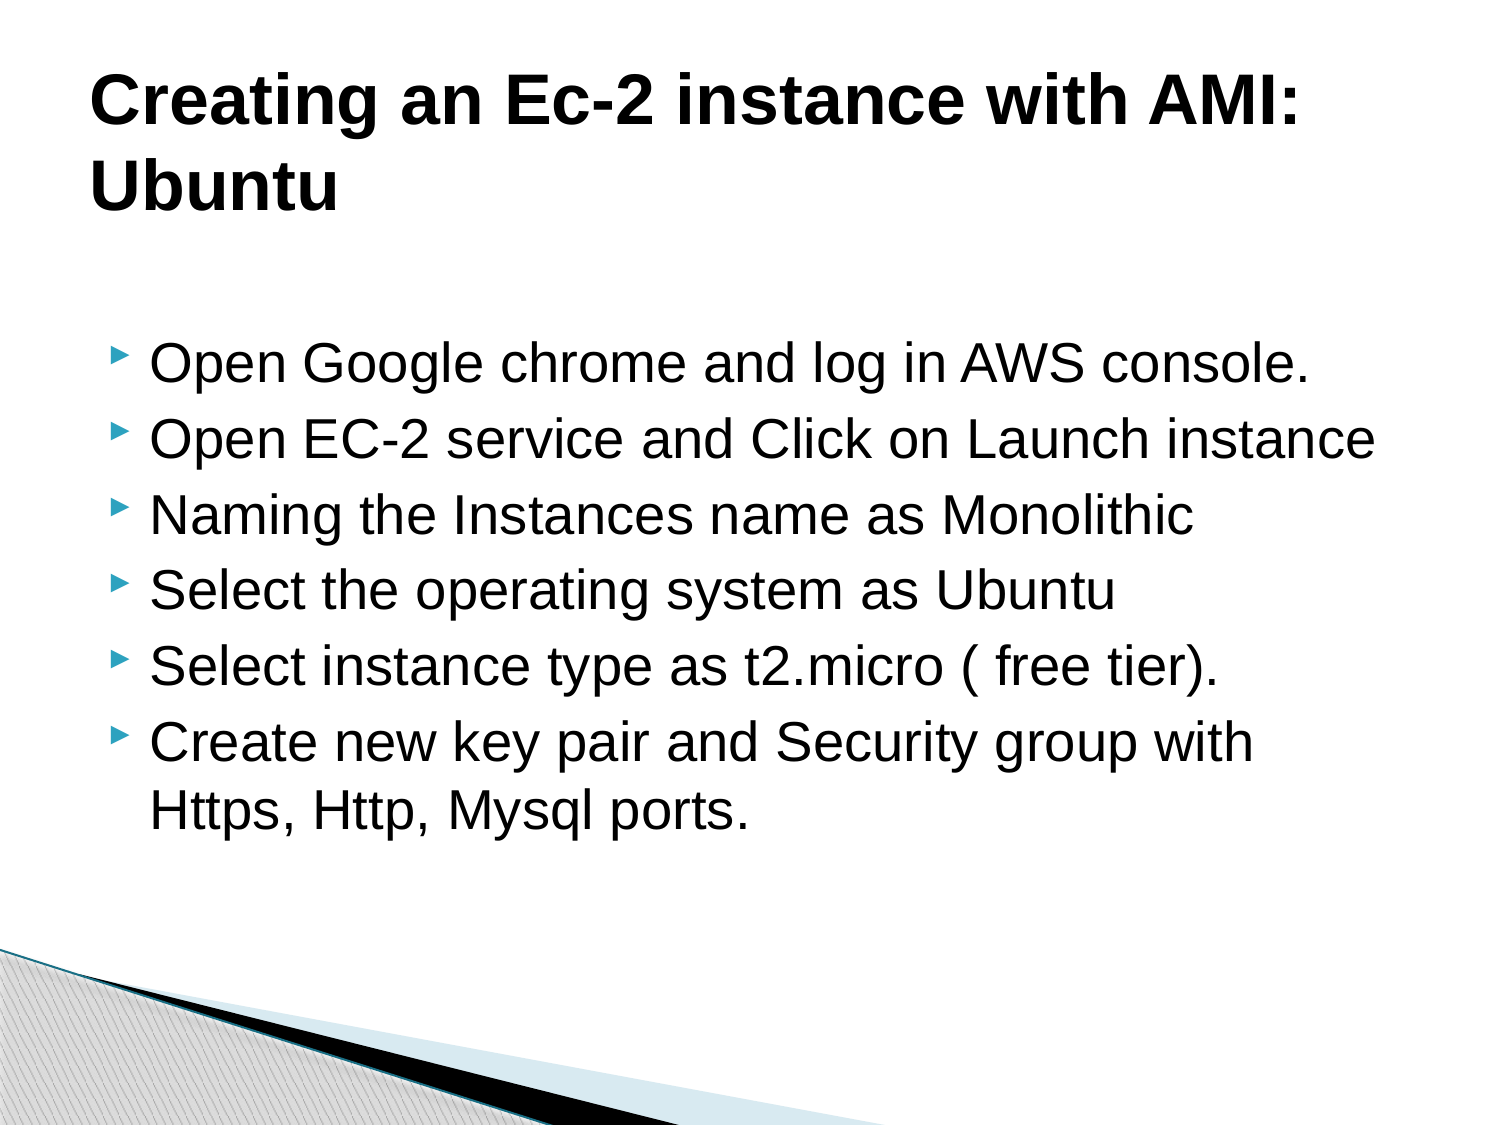

# Creating an Ec-2 instance with AMI: Ubuntu

Open Google chrome and log in AWS console.
Open EC-2 service and Click on Launch instance
Naming the Instances name as Monolithic
Select the operating system as Ubuntu
Select instance type as t2.micro ( free tier).
Create new key pair and Security group with Https, Http, Mysql ports.